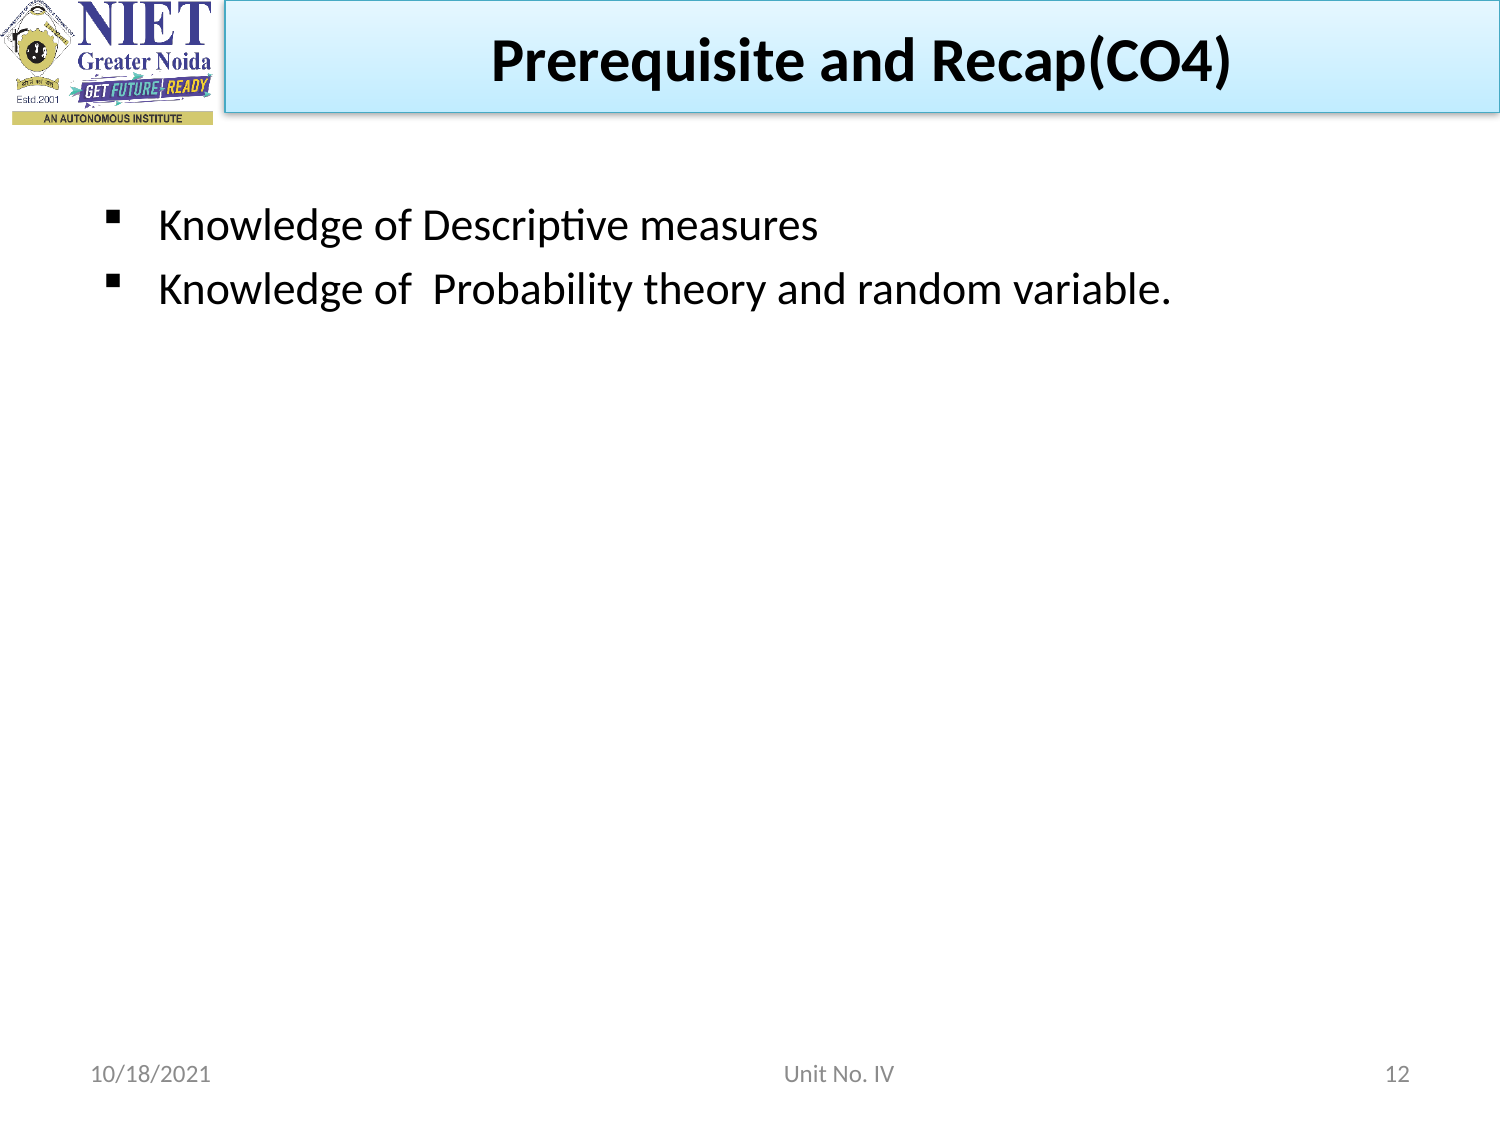

Prerequisite and Recap(CO4)
Knowledge of Descriptive measures
Knowledge of  Probability theory and random variable.

10/18/2021
     Unit No. IV
12